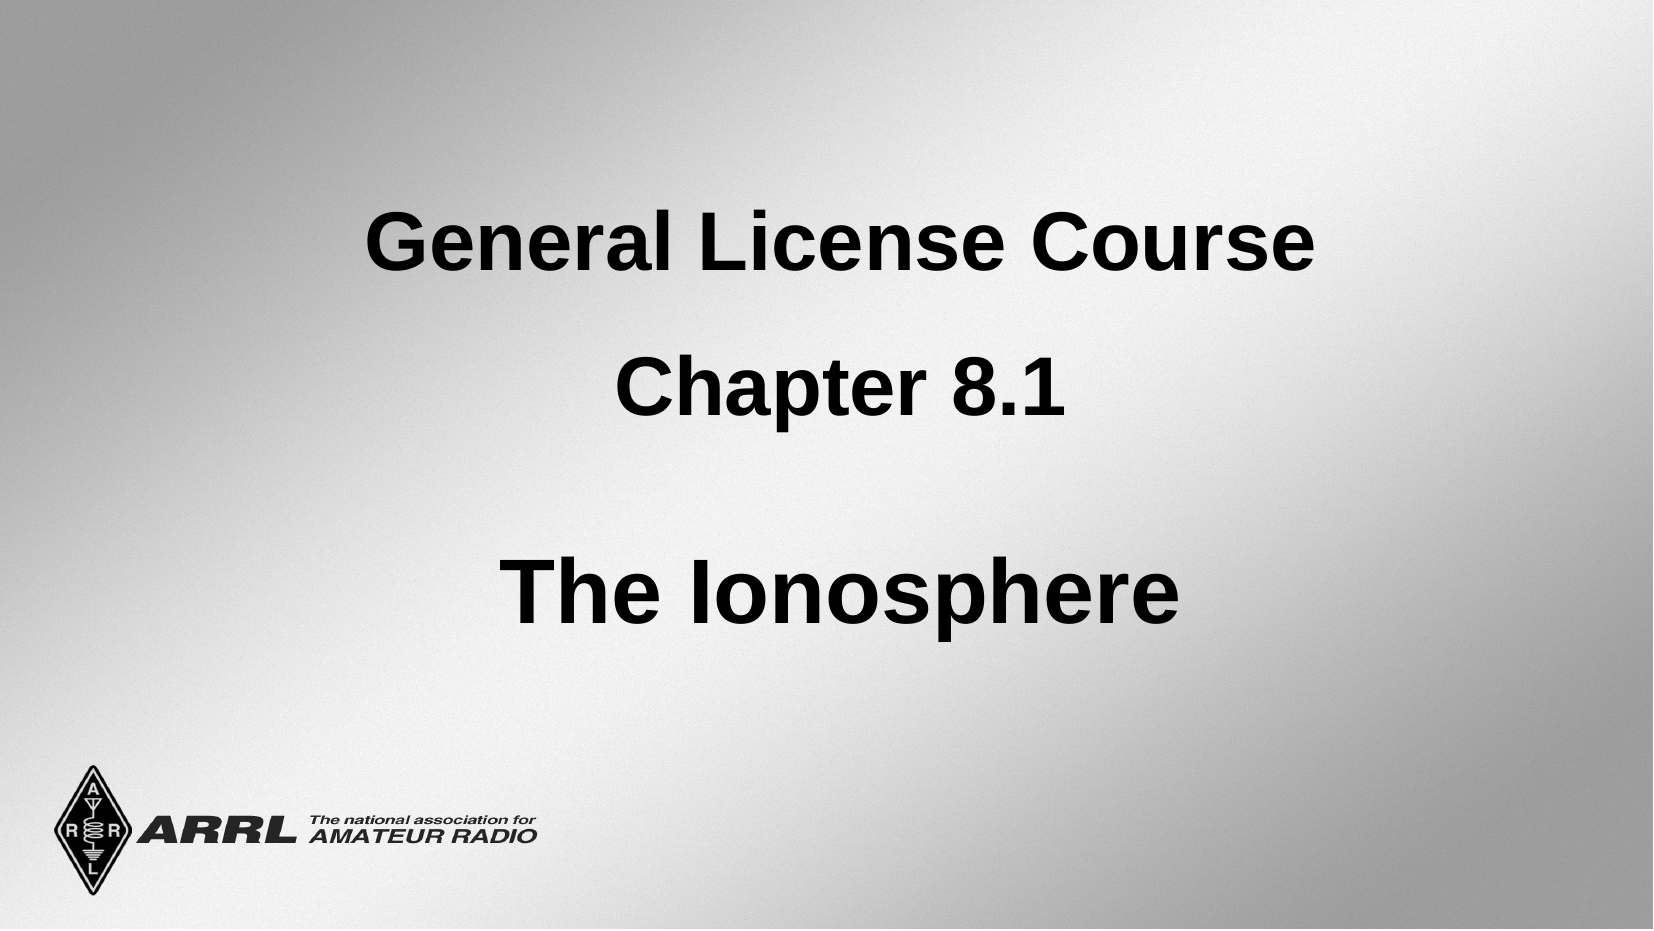

General License Course
Chapter 8.1

The Ionosphere